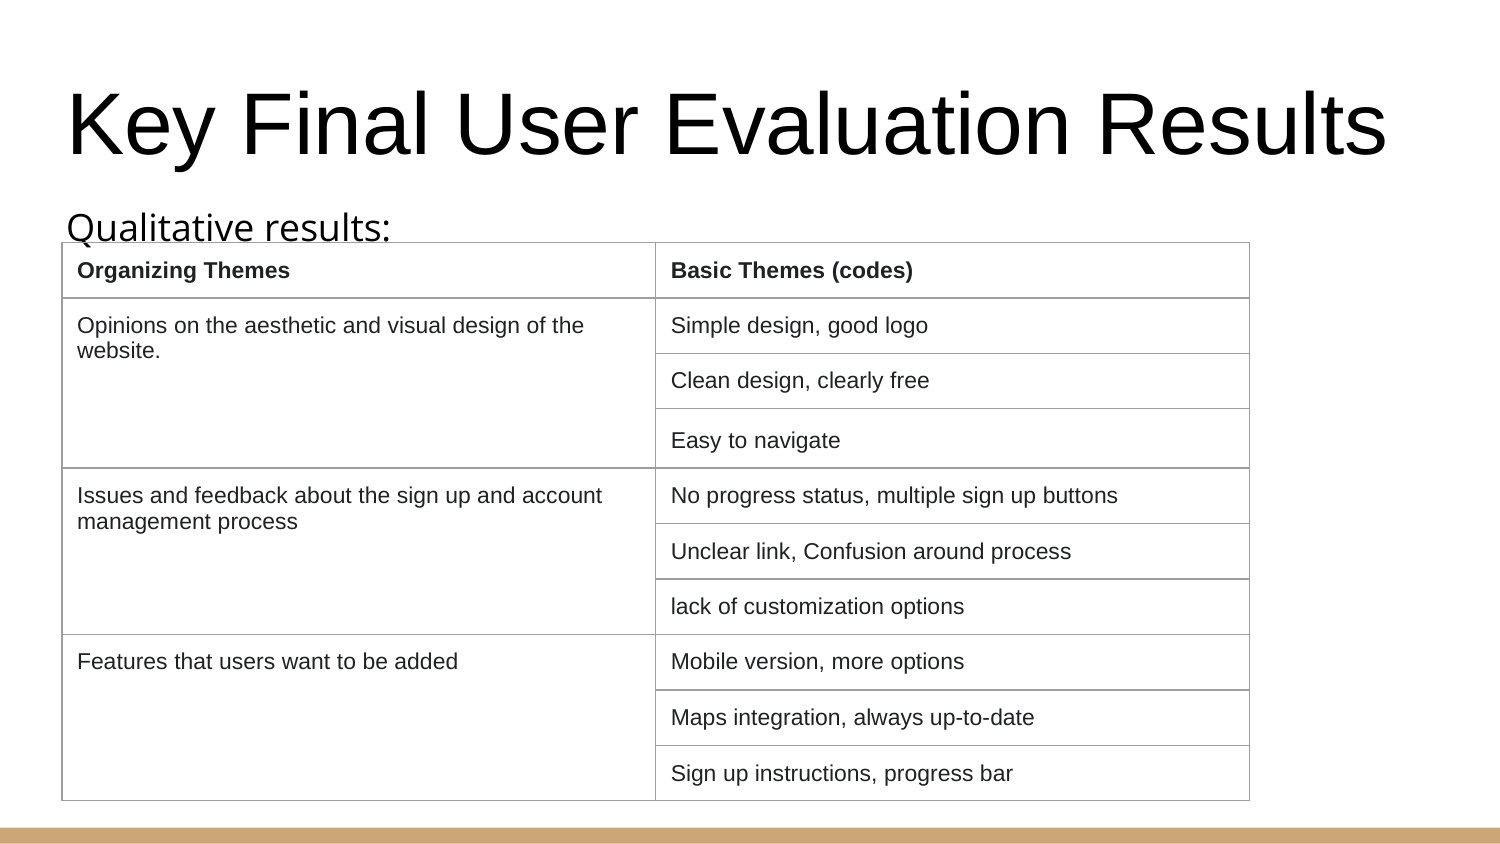

# Key Final User Evaluation Results
Qualitative results:

| Organizing Themes | Basic Themes (codes) |
| --- | --- |
| Opinions on the aesthetic and visual design of the website. | Simple design, good logo |
|  | Clean design, clearly free |
|  | Easy to navigate |
| Issues and feedback about the sign up and account management process | No progress status, multiple sign up buttons |
|  | Unclear link, Confusion around process |
|  | lack of customization options |
| Features that users want to be added | Mobile version, more options |
|  | Maps integration, always up-to-date |
|  | Sign up instructions, progress bar |